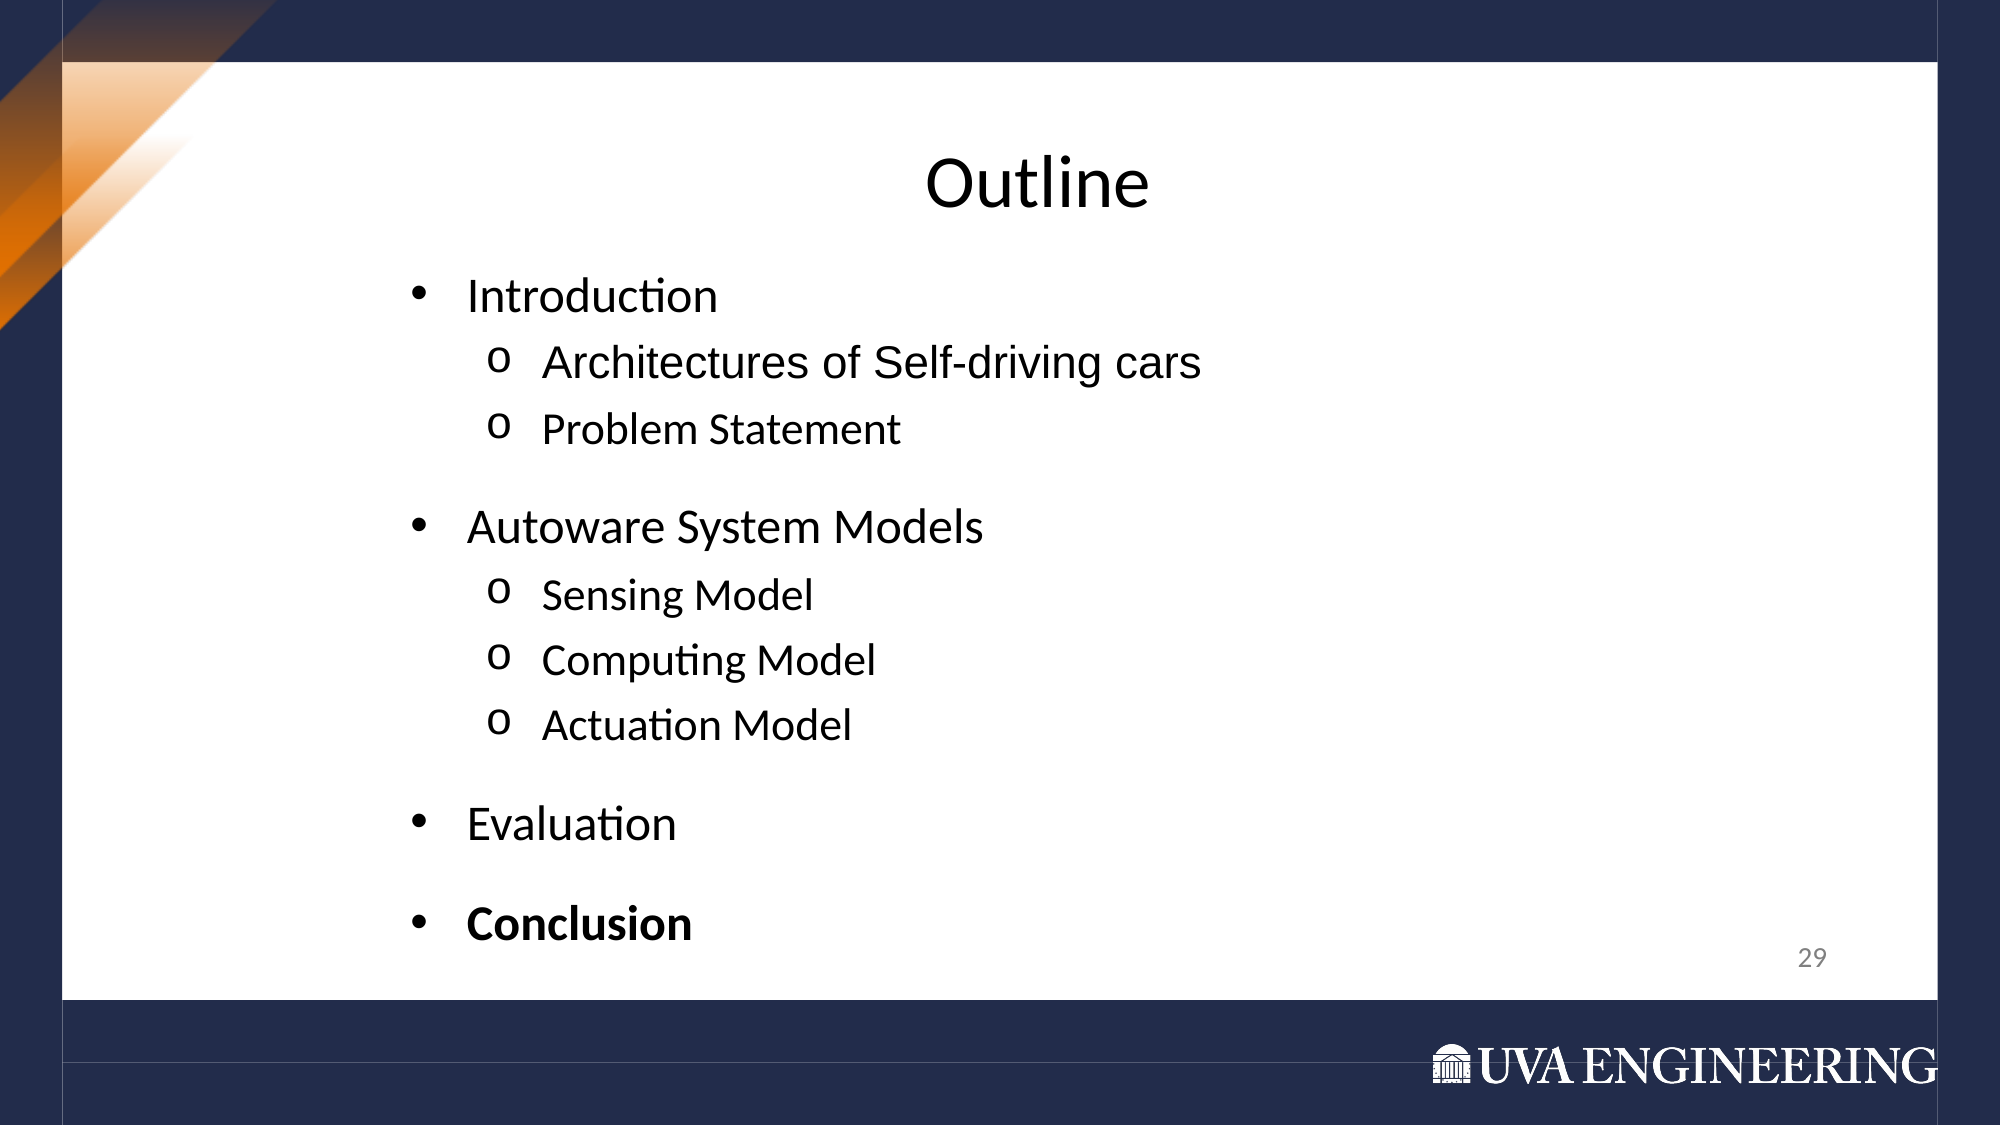

Outline
Introduction
Architectures of Self-driving cars
Problem Statement
Autoware System Models
Sensing Model
Computing Model
Actuation Model
Evaluation
Conclusion

29